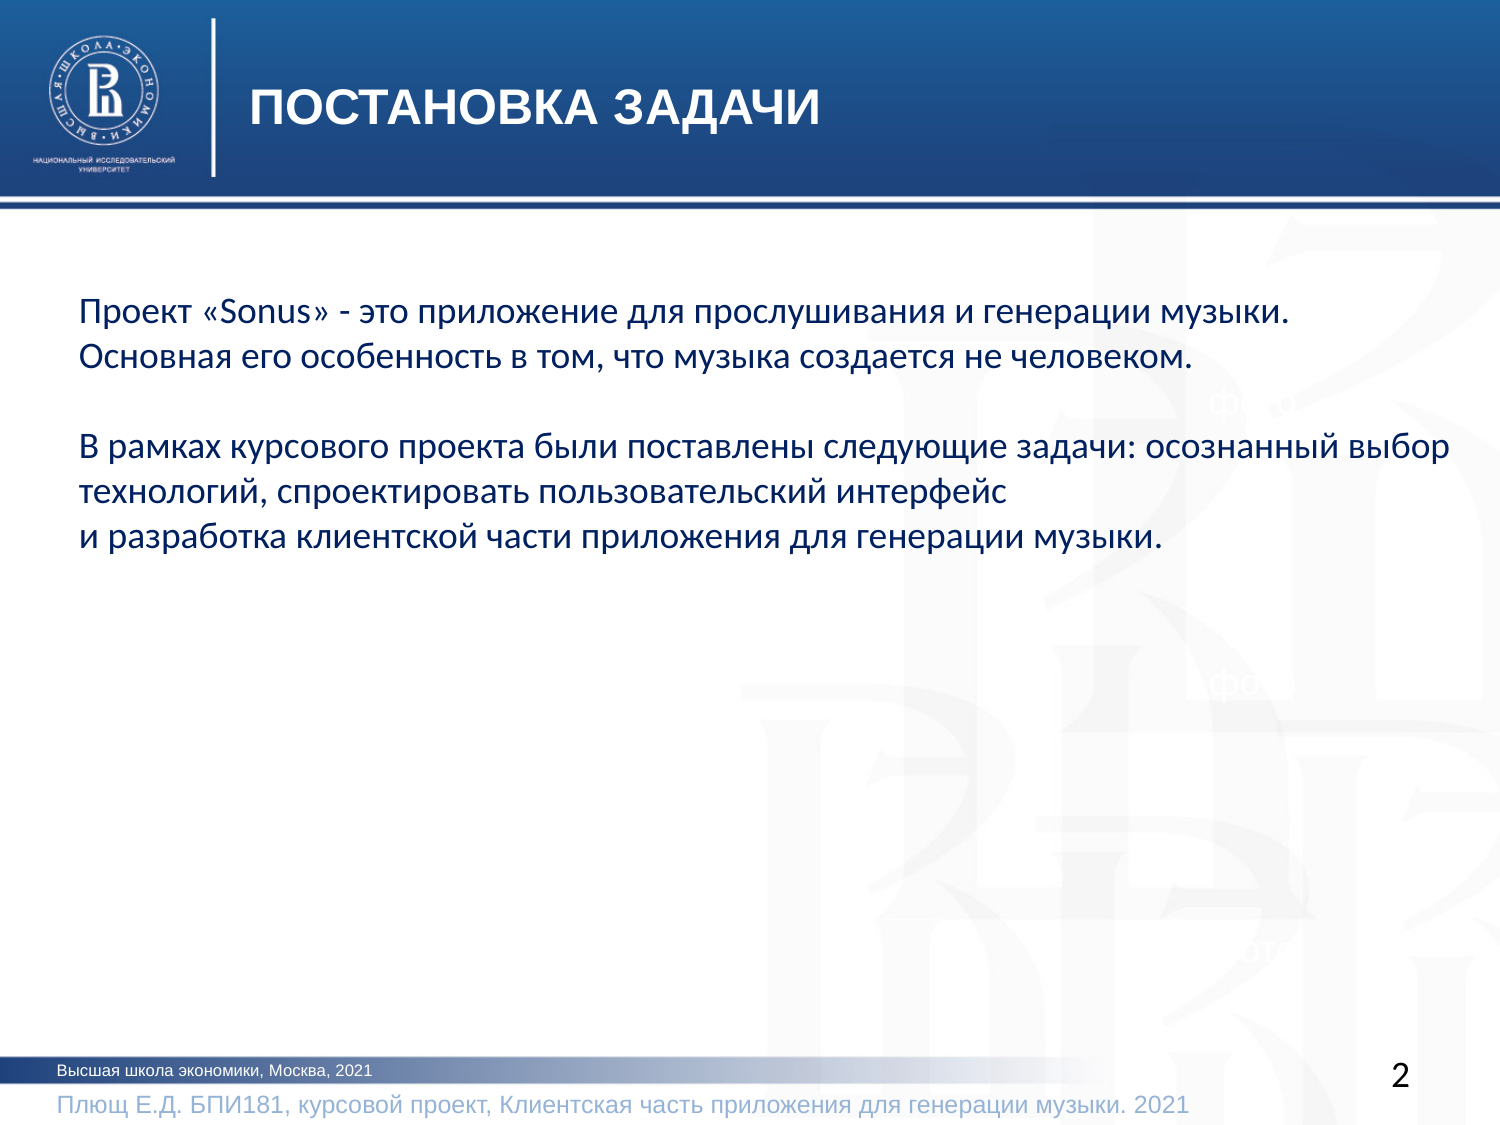

ПОСТАНОВКА ЗАДАЧИ
Проект «Sonus» - это приложение для прослушивания и генерации музыки.
Основная его особенность в том, что музыка создается не человеком.

В рамках курсового проекта были поставлены следующие задачи: осознанный выбор
технологий, спроектировать пользовательский интерфейс
и разработка клиентской части приложения для генерации музыки.
фото
фото
фото
2
Высшая школа экономики, Москва, 2021
Плющ Е.Д. БПИ181, курсовой проект, Клиентская часть приложения для генерации музыки. 2021